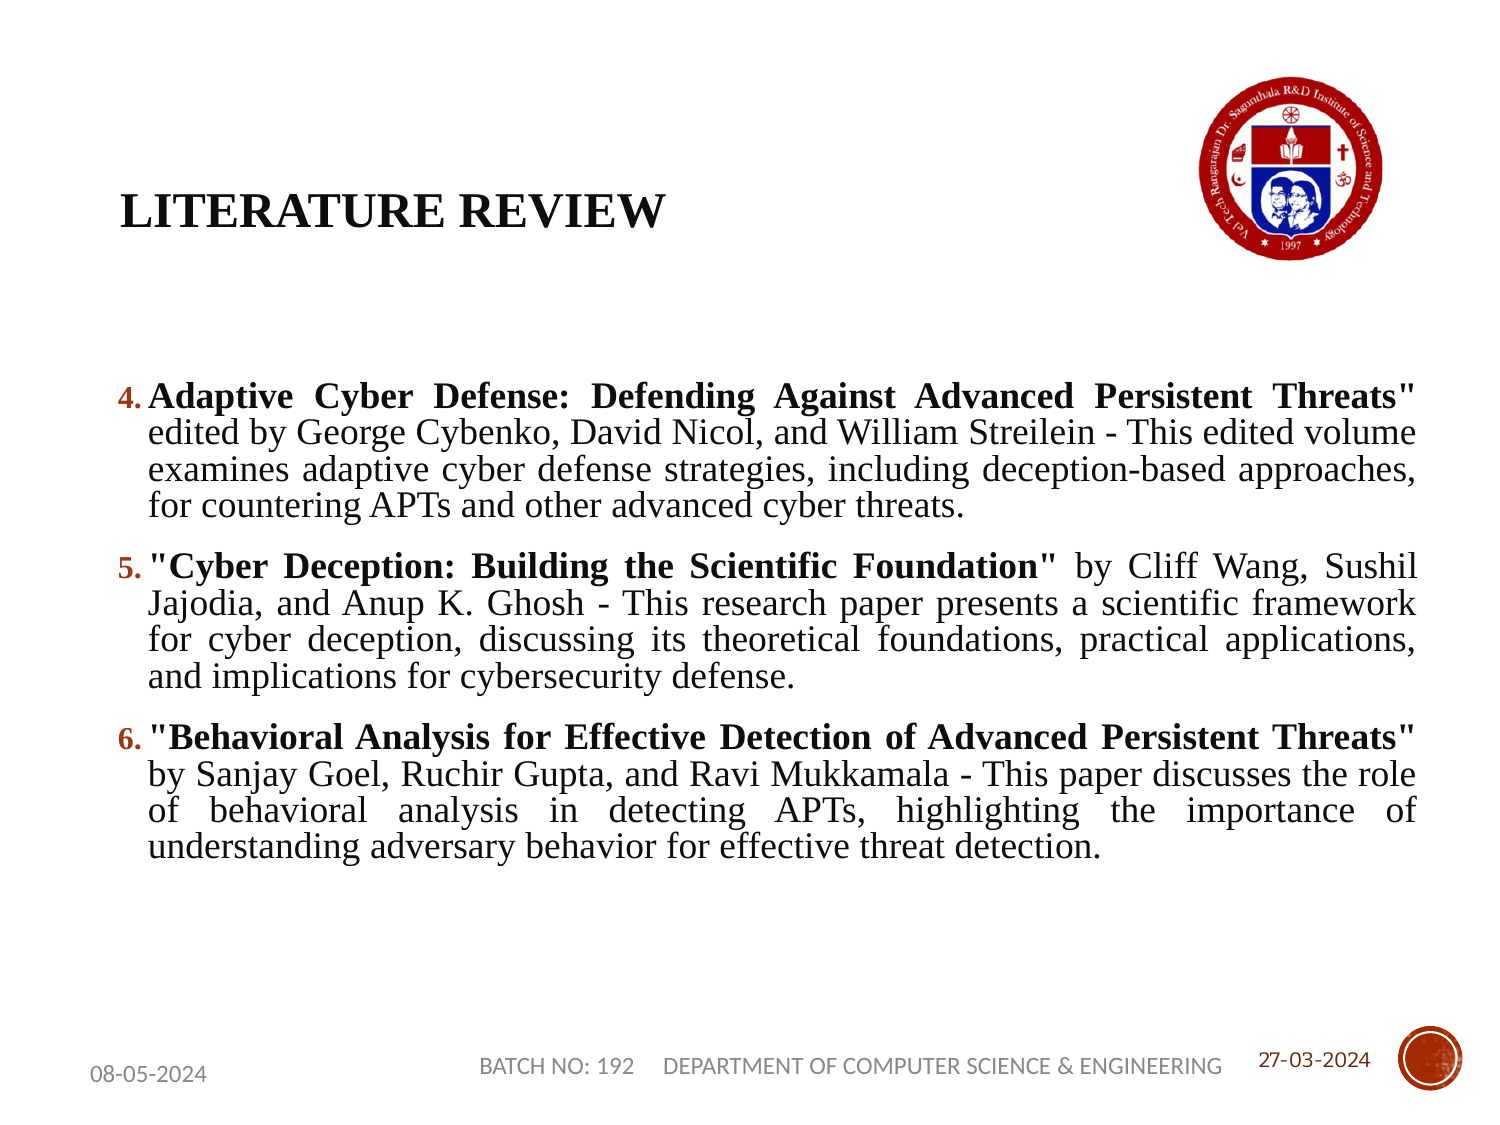

# LITERATURE REVIEW

Adaptive Cyber Defense: Defending Against Advanced Persistent Threats" edited by George Cybenko, David Nicol, and William Streilein - This edited volume examines adaptive cyber defense strategies, including deception-based approaches, for countering APTs and other advanced cyber threats.
"Cyber Deception: Building the Scientific Foundation" by Cliff Wang, Sushil Jajodia, and Anup K. Ghosh - This research paper presents a scientific framework for cyber deception, discussing its theoretical foundations, practical applications, and implications for cybersecurity defense.
"Behavioral Analysis for Effective Detection of Advanced Persistent Threats" by Sanjay Goel, Ruchir Gupta, and Ravi Mukkamala - This paper discusses the role of behavioral analysis in detecting APTs, highlighting the importance of understanding adversary behavior for effective threat detection.
8
27-03-2024
BATCH NO: 192     DEPARTMENT OF COMPUTER SCIENCE & ENGINEERING
08-05-2024
8